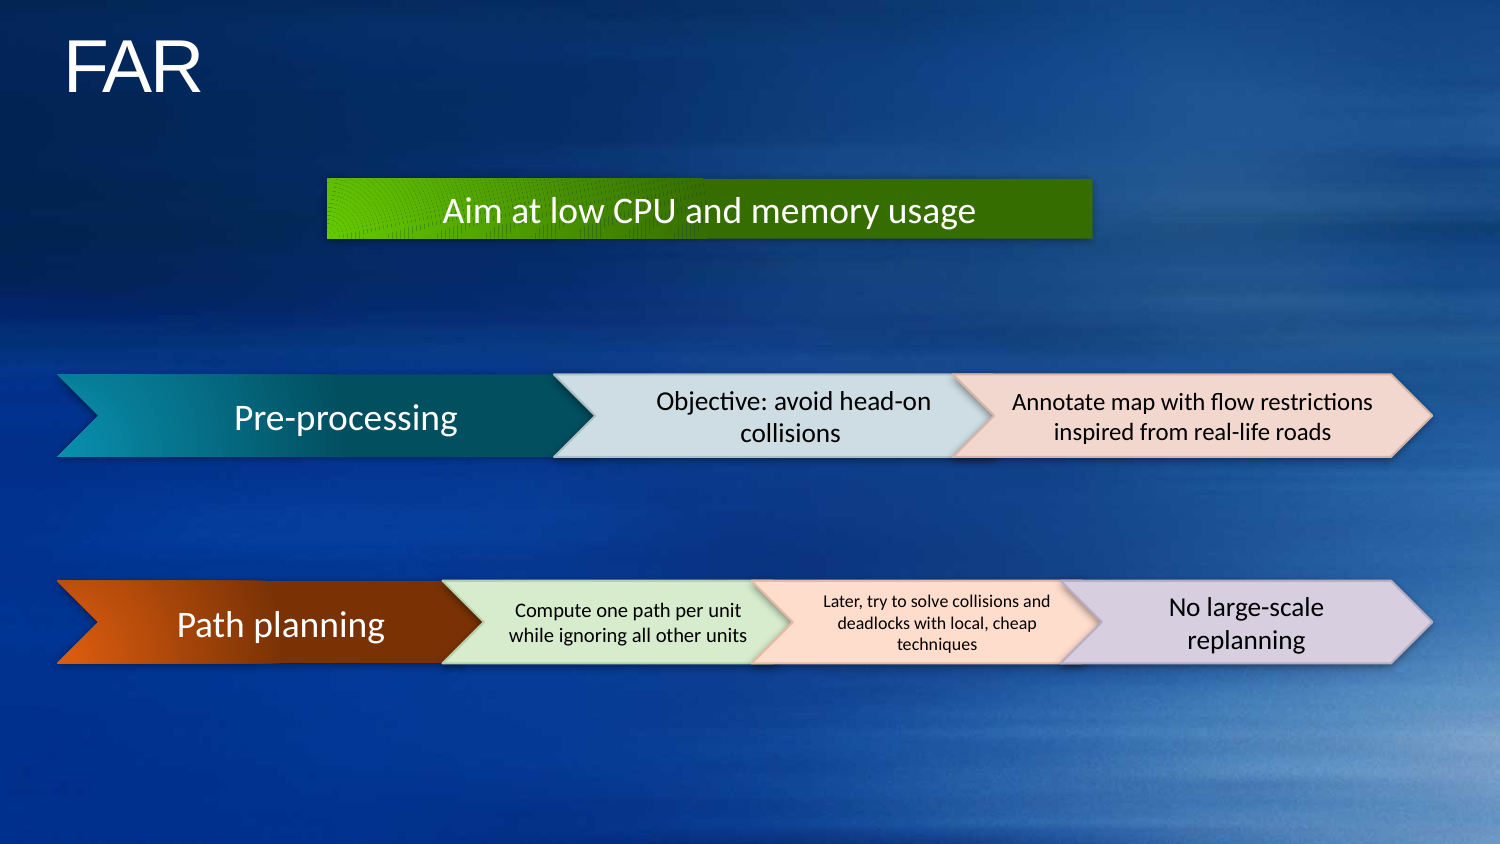

# FAR
Aim at low CPU and memory usage
Pre-processing
Objective: avoid head-on collisions
Annotate map with flow restrictions inspired from real-life roads
Path planning
Compute one path per unit while ignoring all other units
Later, try to solve collisions and deadlocks with local, cheap techniques
No large-scale replanning